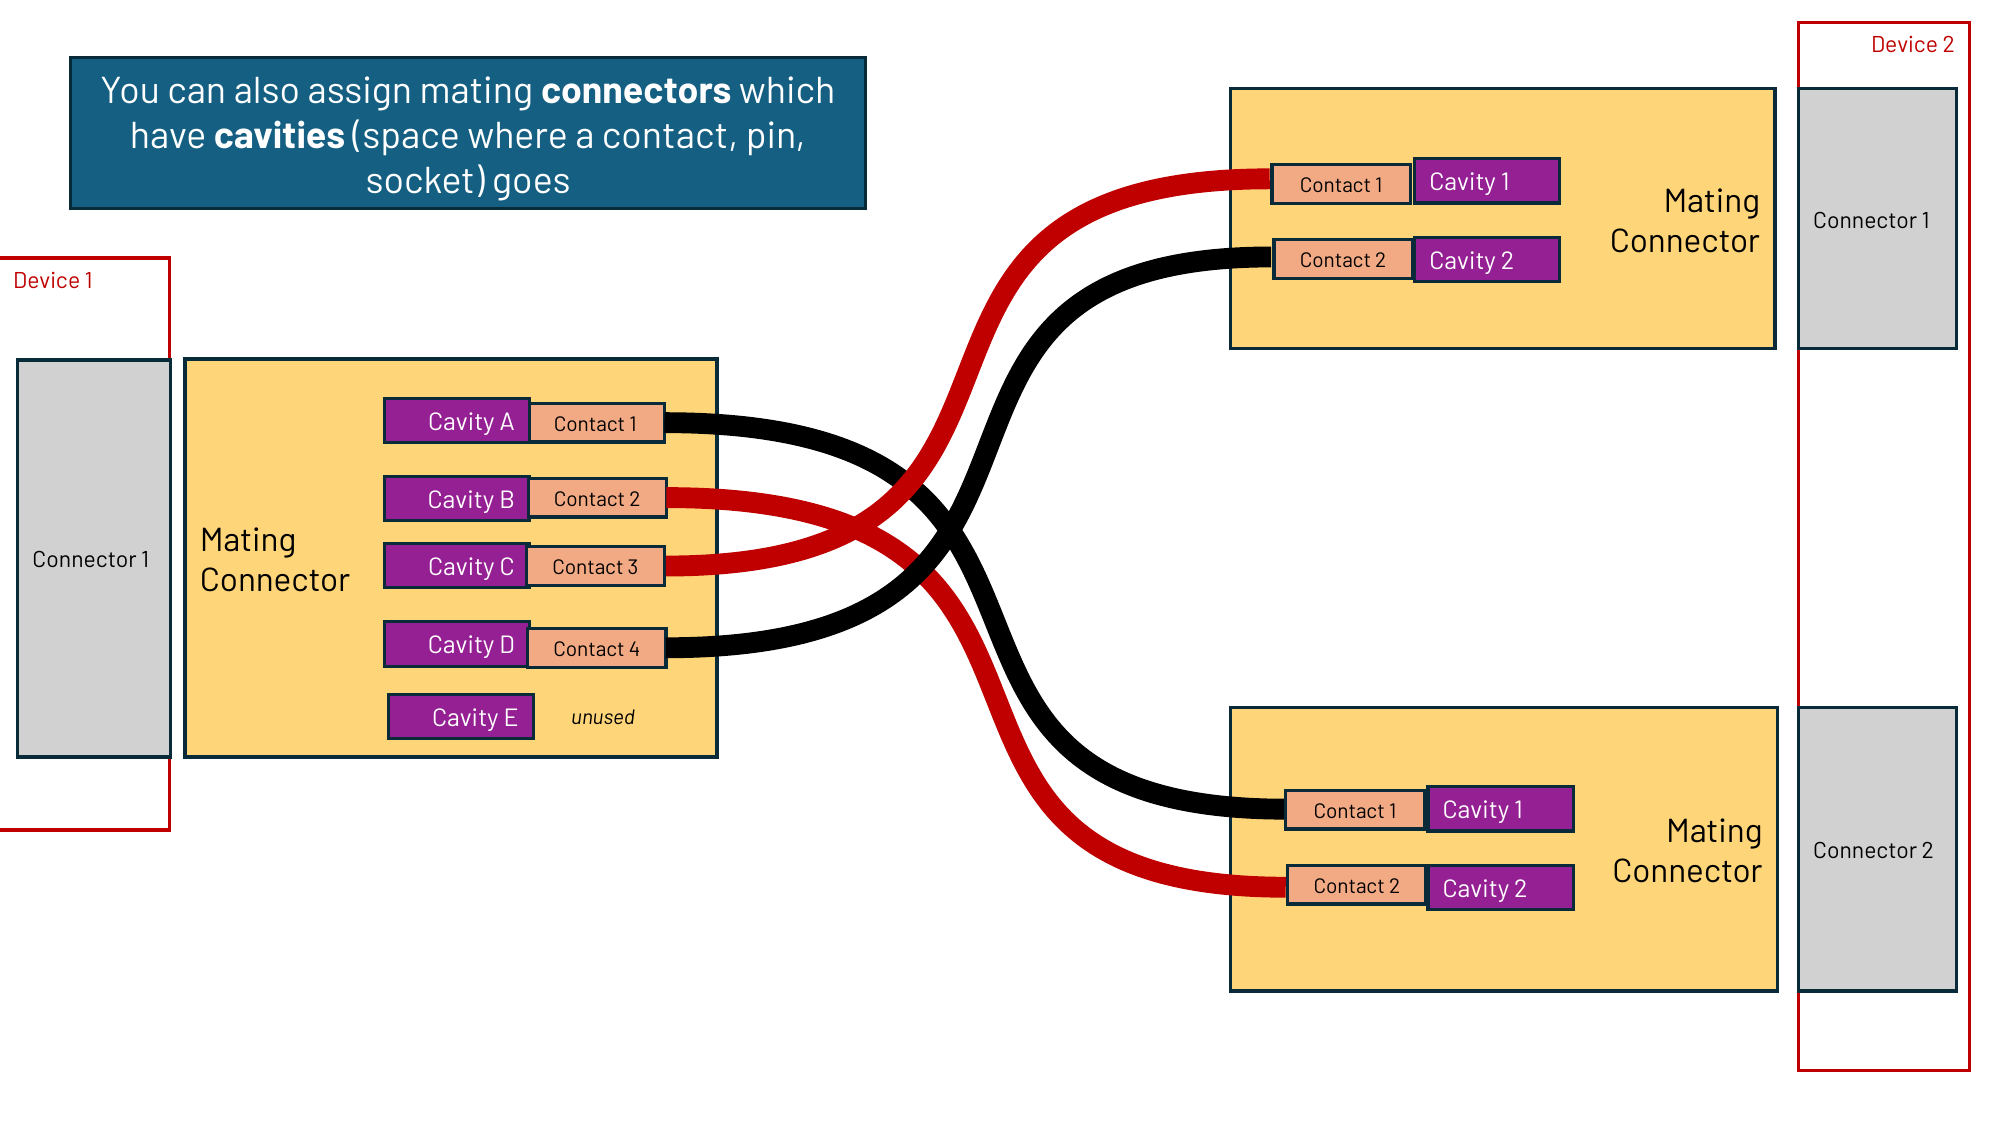

Device 2
You can also assign mating connectors which have cavities (space where a contact, pin, socket) goes
Connector 1
Mating
Connector
Cavity 1
Contact 1
Cavity 2
Contact 2
Device 1
Mating
Connector
Connector 1
Cavity A
Contact 1
Cavity B
Contact 2
Cavity C
Contact 3
Cavity D
Contact 4
Cavity E
unused
Connector 2
Mating
Connector
Cavity 1
Contact 1
Contact 2
Cavity 2